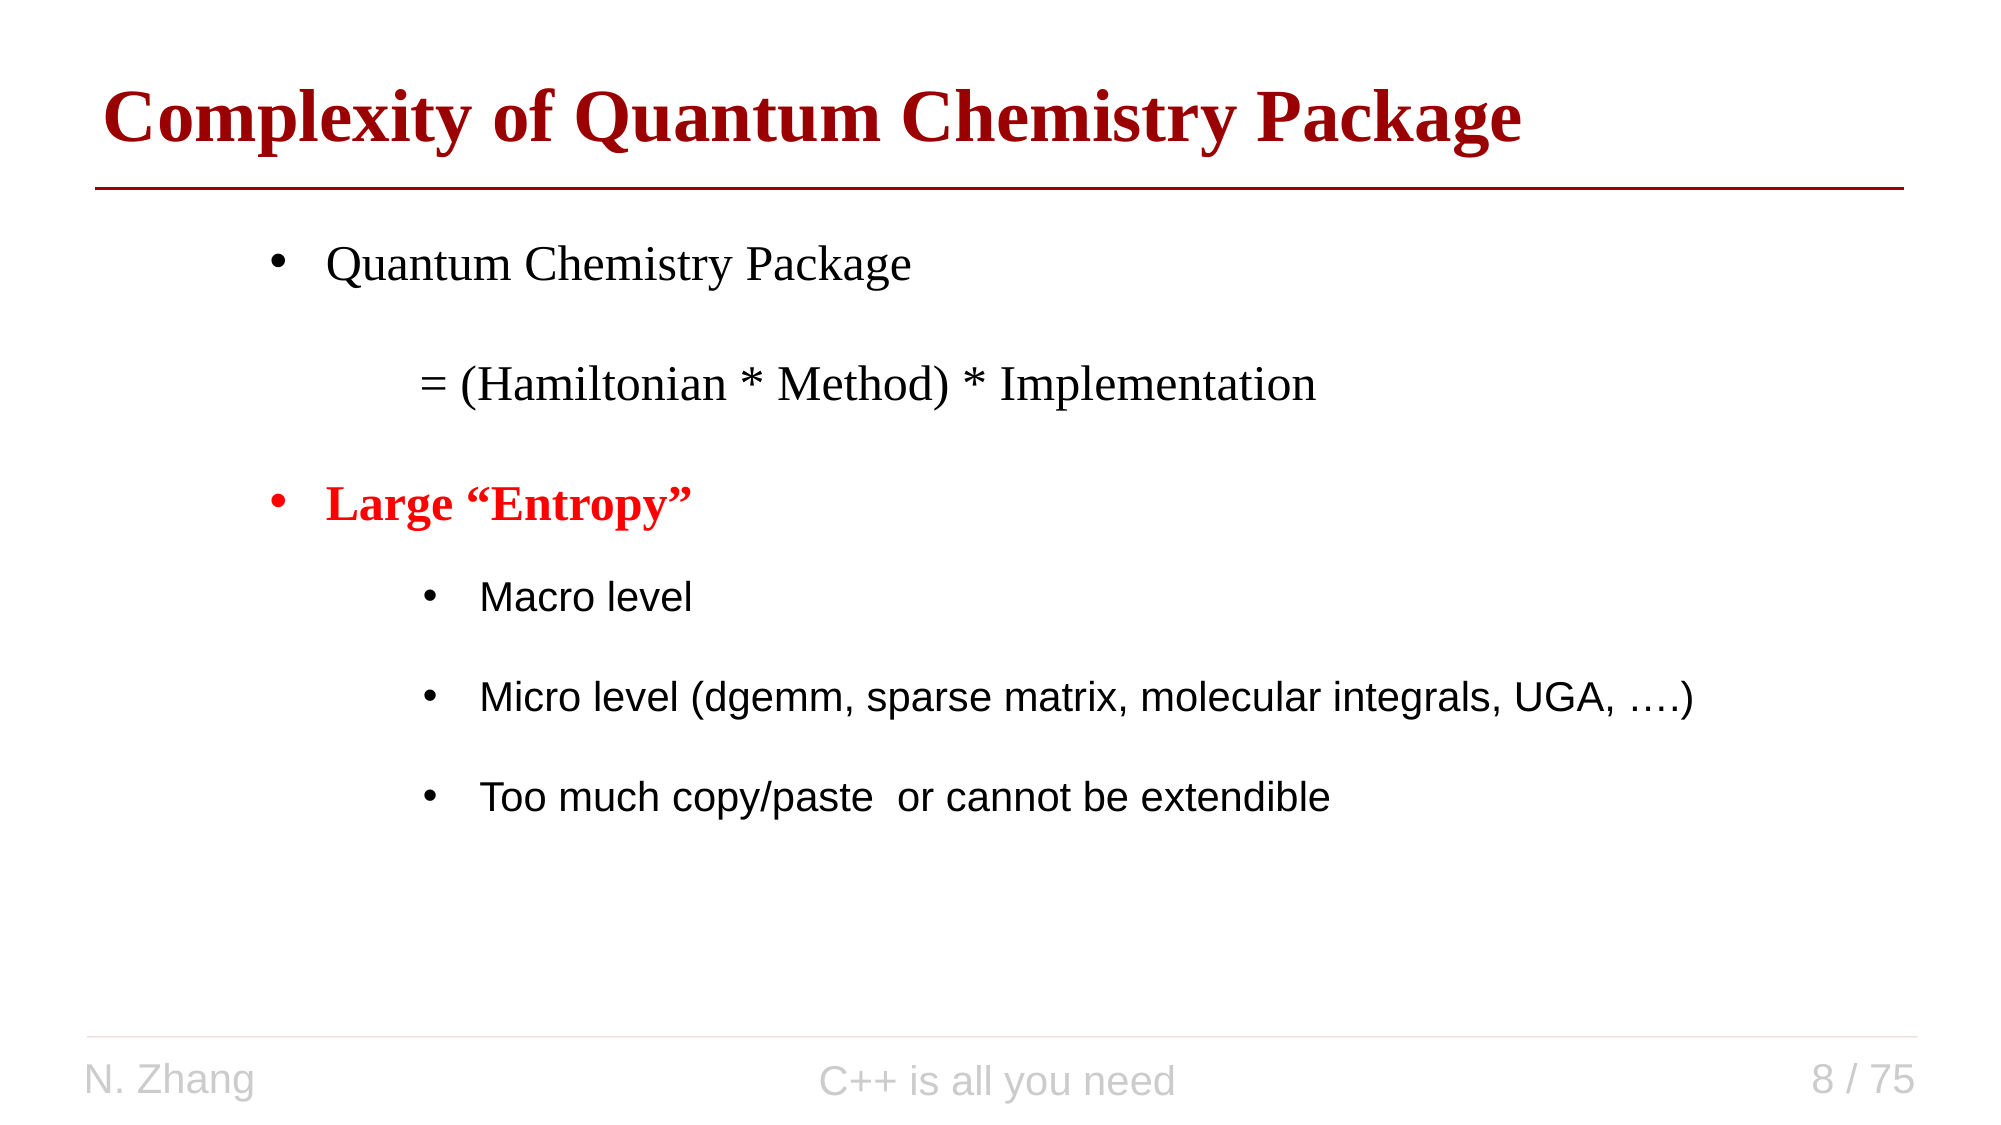

Complexity of Quantum Chemistry Package
Quantum Chemistry Package

	= (Hamiltonian * Method) * Implementation

Large “Entropy”
Macro level

Micro level (dgemm, sparse matrix, molecular integrals, UGA, ….)

Too much copy/paste  or cannot be extendible
N. Zhang
8 / 75
C++ is all you need